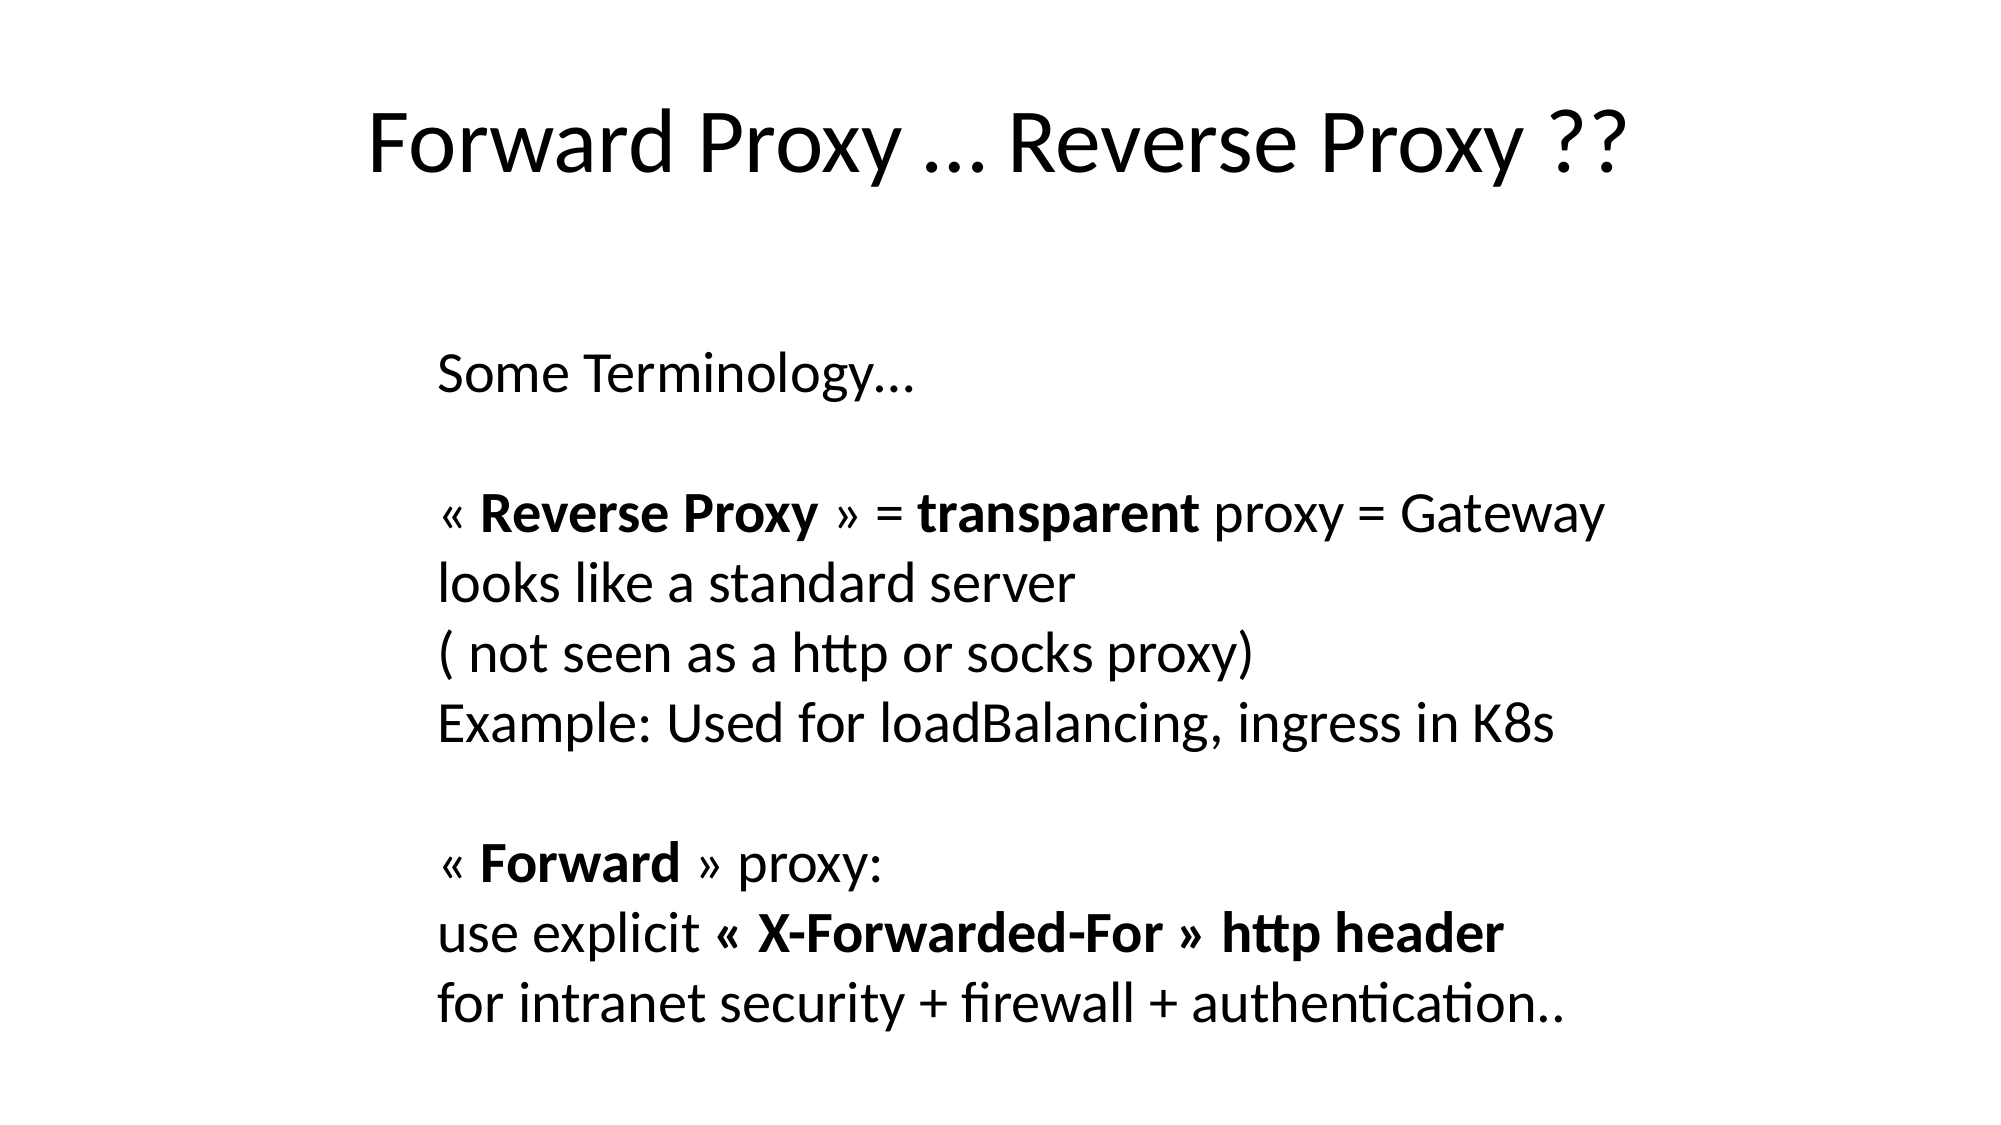

# Forward Proxy … Reverse Proxy ??
Some Terminology…
« Reverse Proxy » = transparent proxy = Gateway
looks like a standard server
( not seen as a http or socks proxy)
Example: Used for loadBalancing, ingress in K8s
« Forward » proxy:
use explicit « X-Forwarded-For » http header
for intranet security + firewall + authentication..